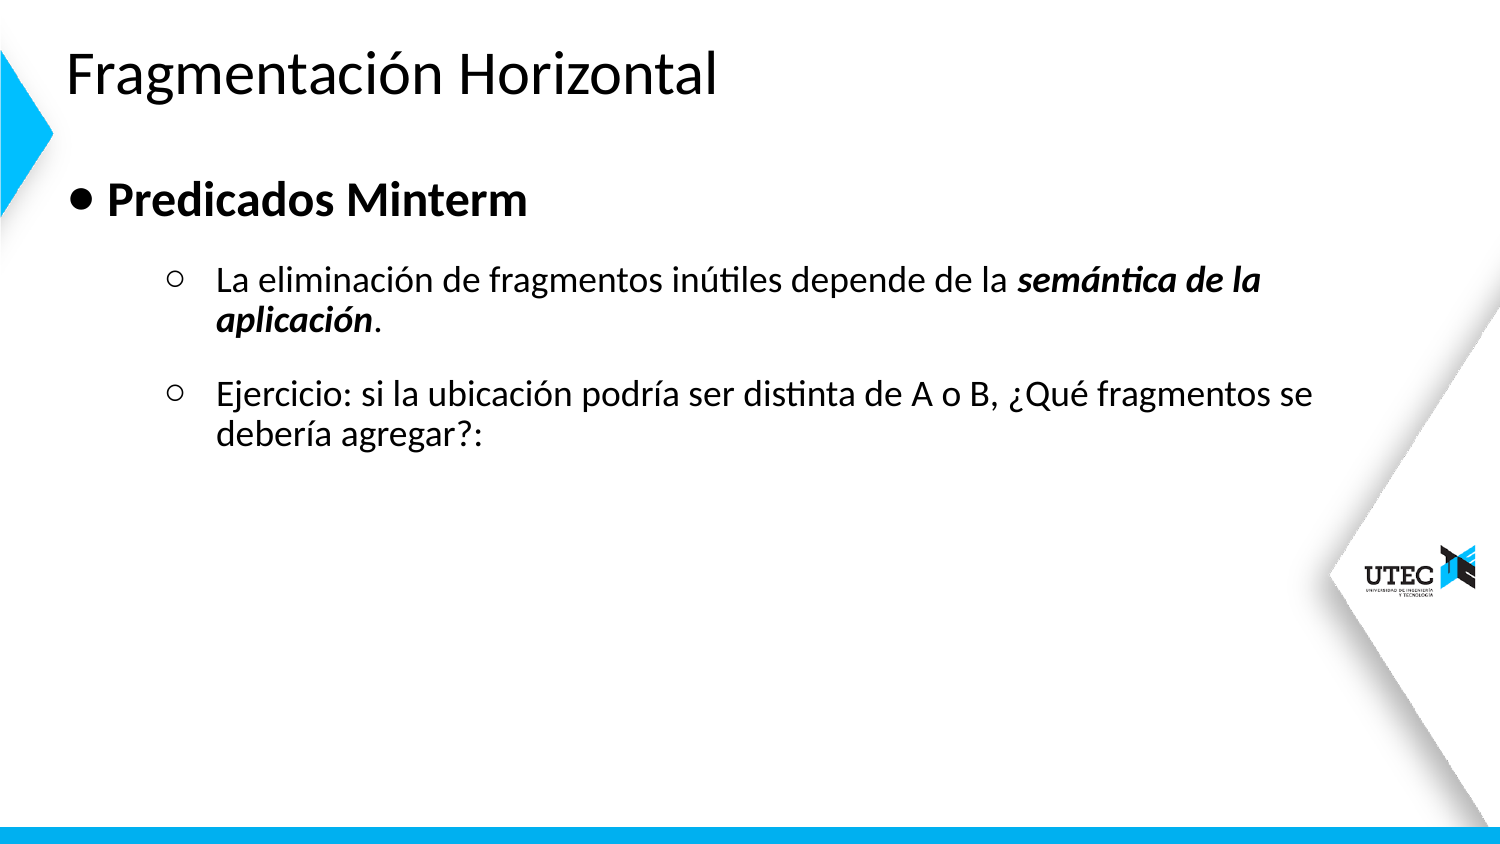

# Fragmentación Horizontal
Predicados Minterm
La eliminación de fragmentos inútiles depende de la semántica de la aplicación.
Ejercicio: si la ubicación podría ser distinta de A o B, ¿Qué fragmentos se debería agregar?: